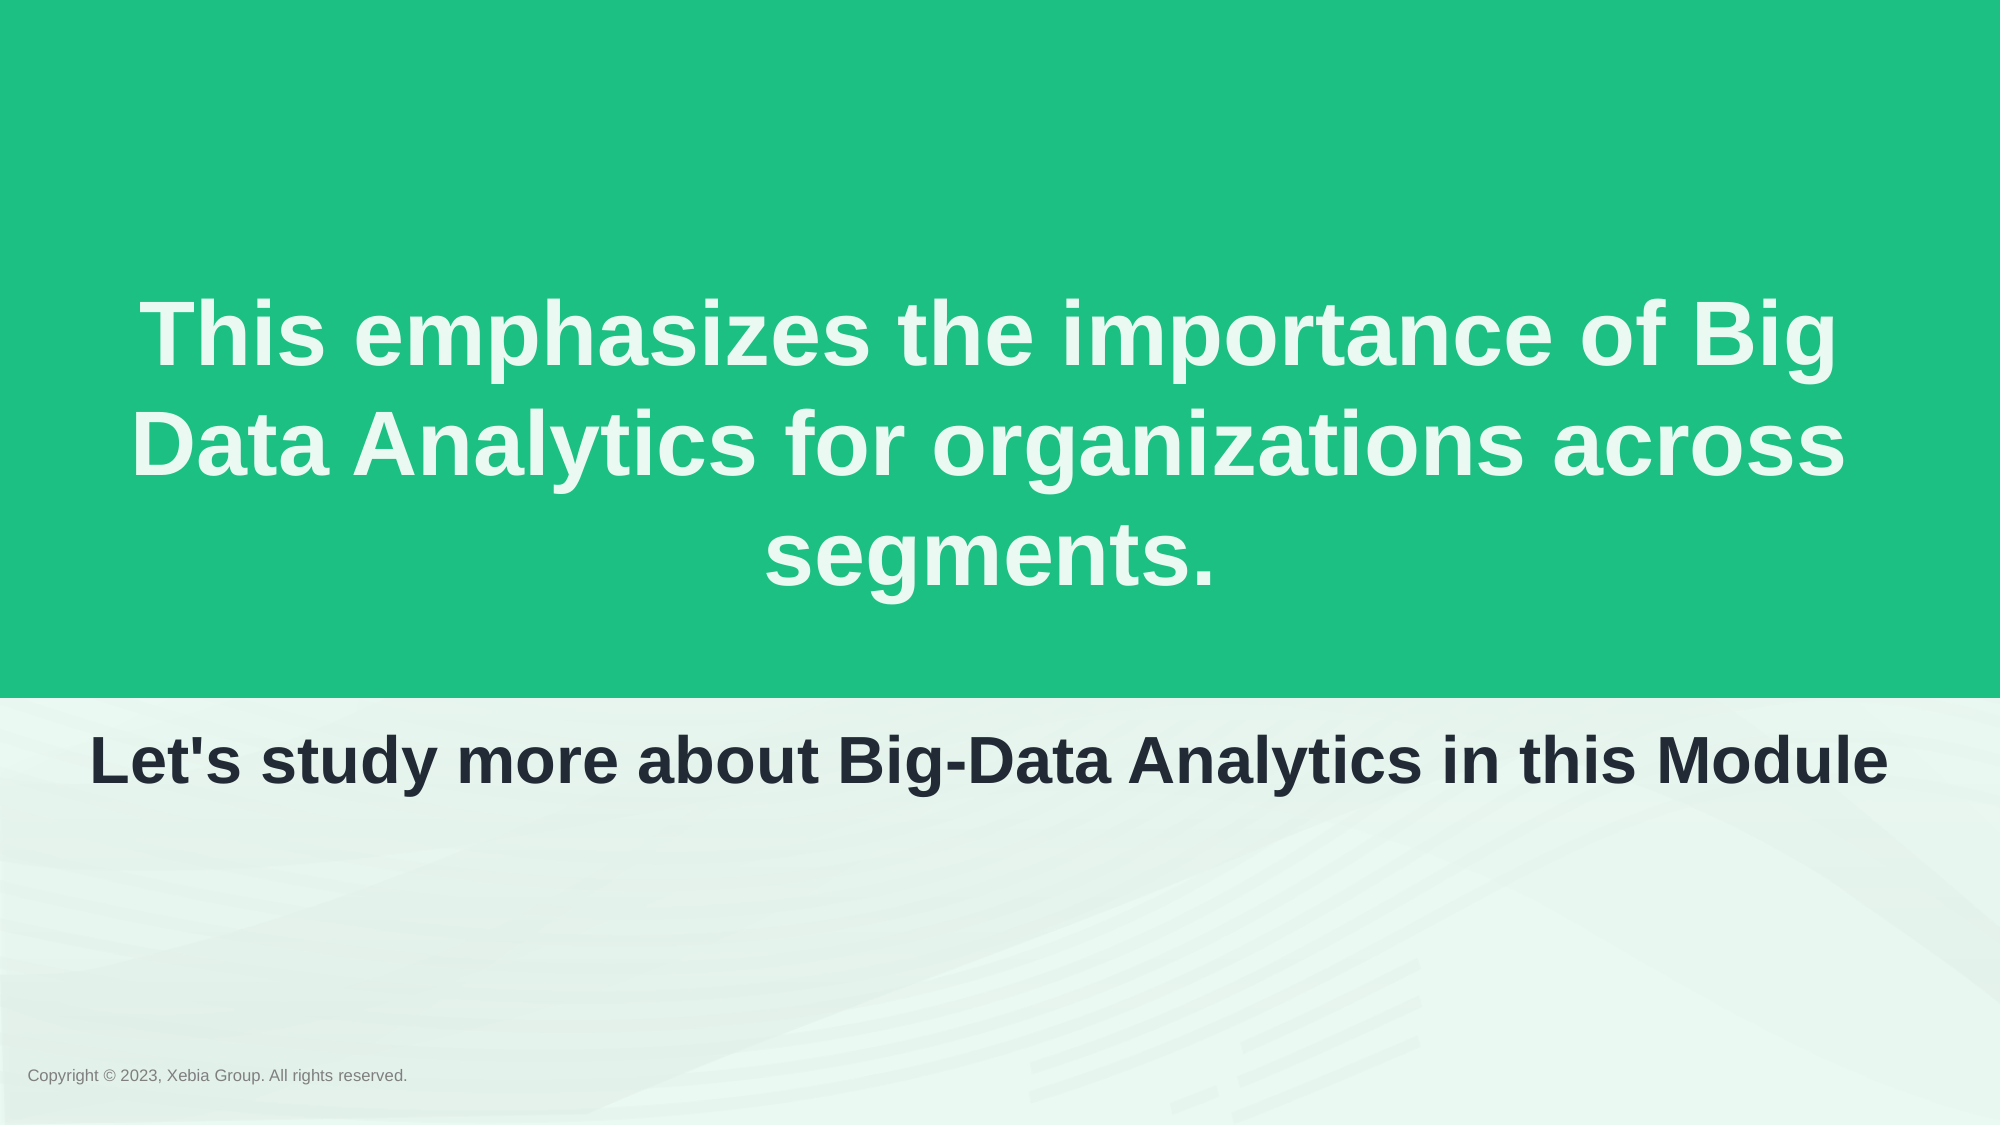

# This emphasizes the importance of Big Data Analytics for organizations across segments.
Let's study more about Big-Data Analytics in this Module